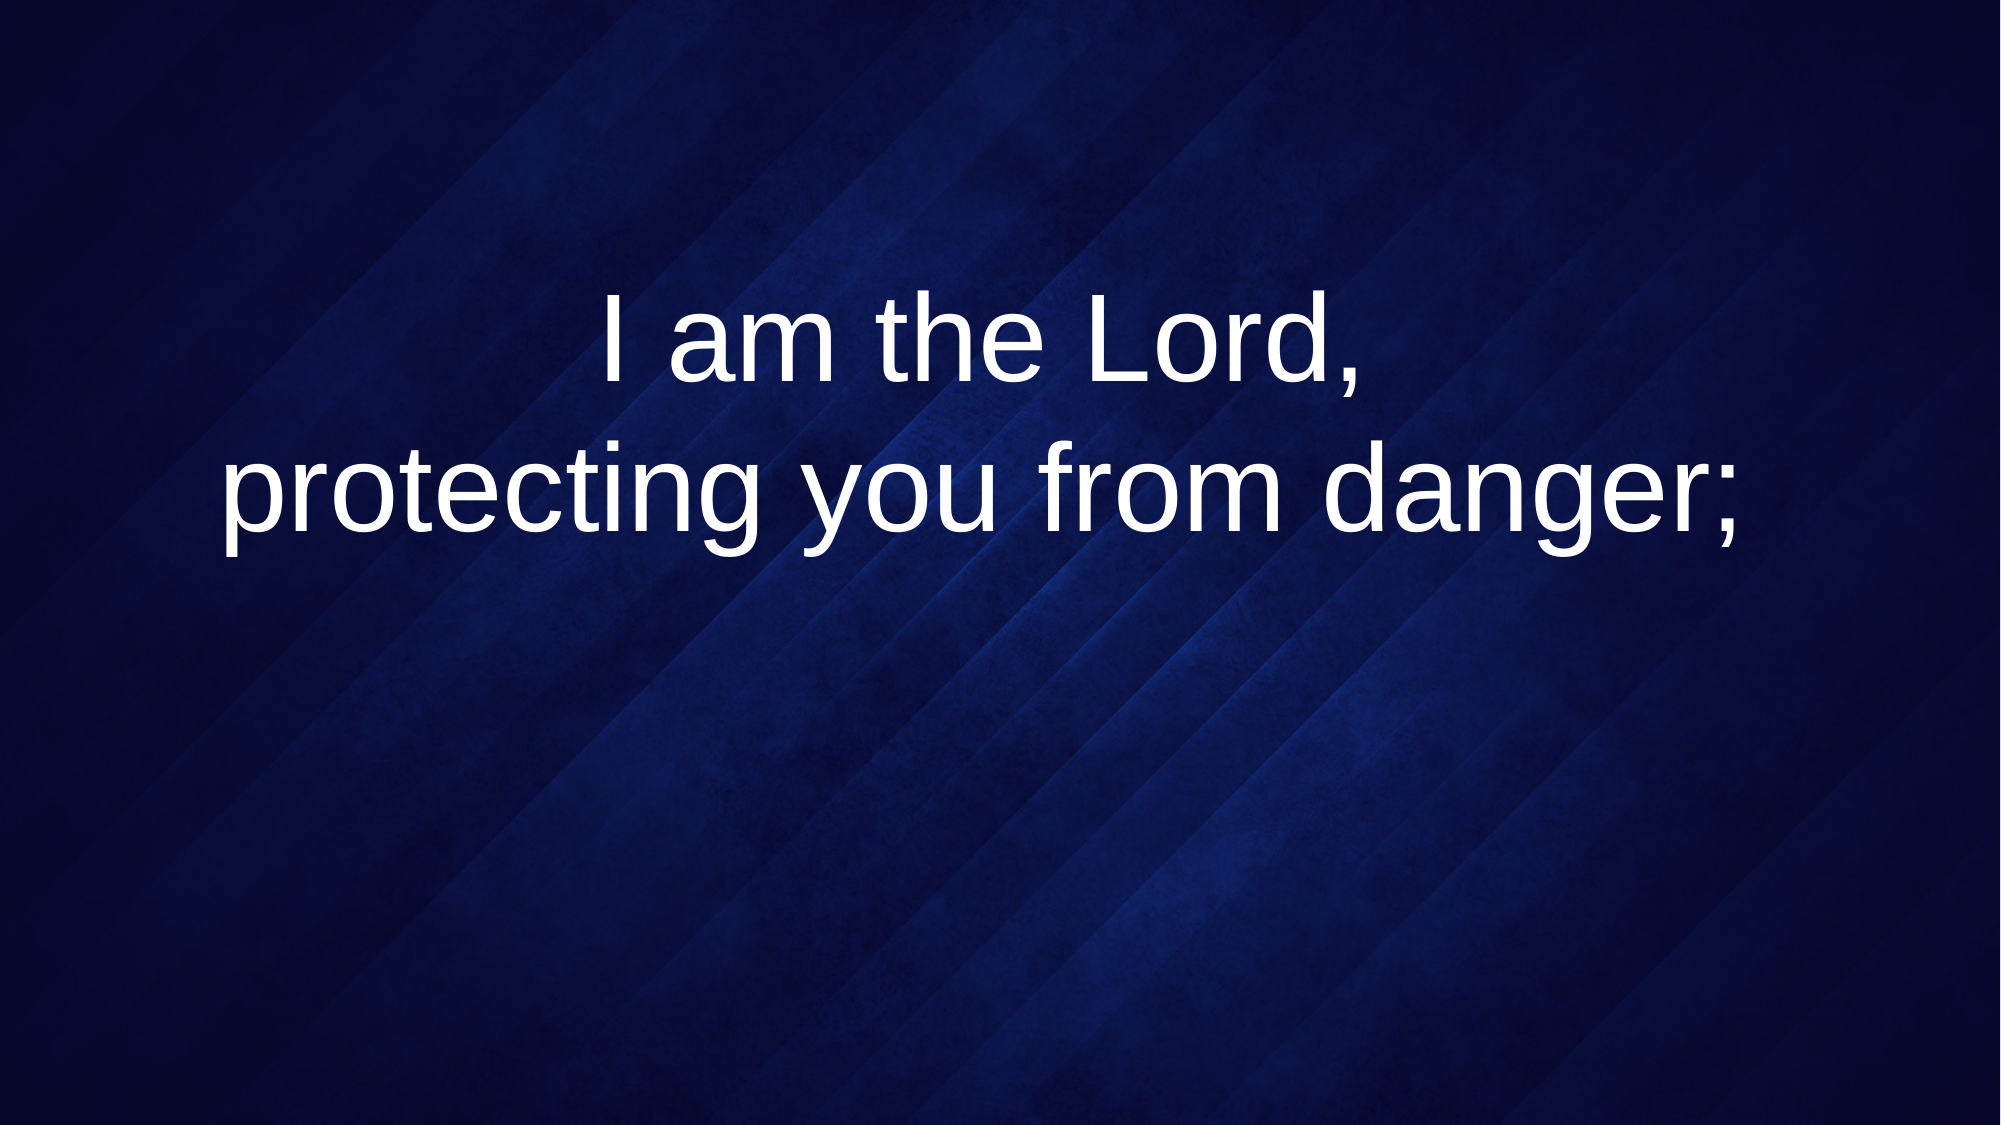

# I am the Lord, protecting you from danger;